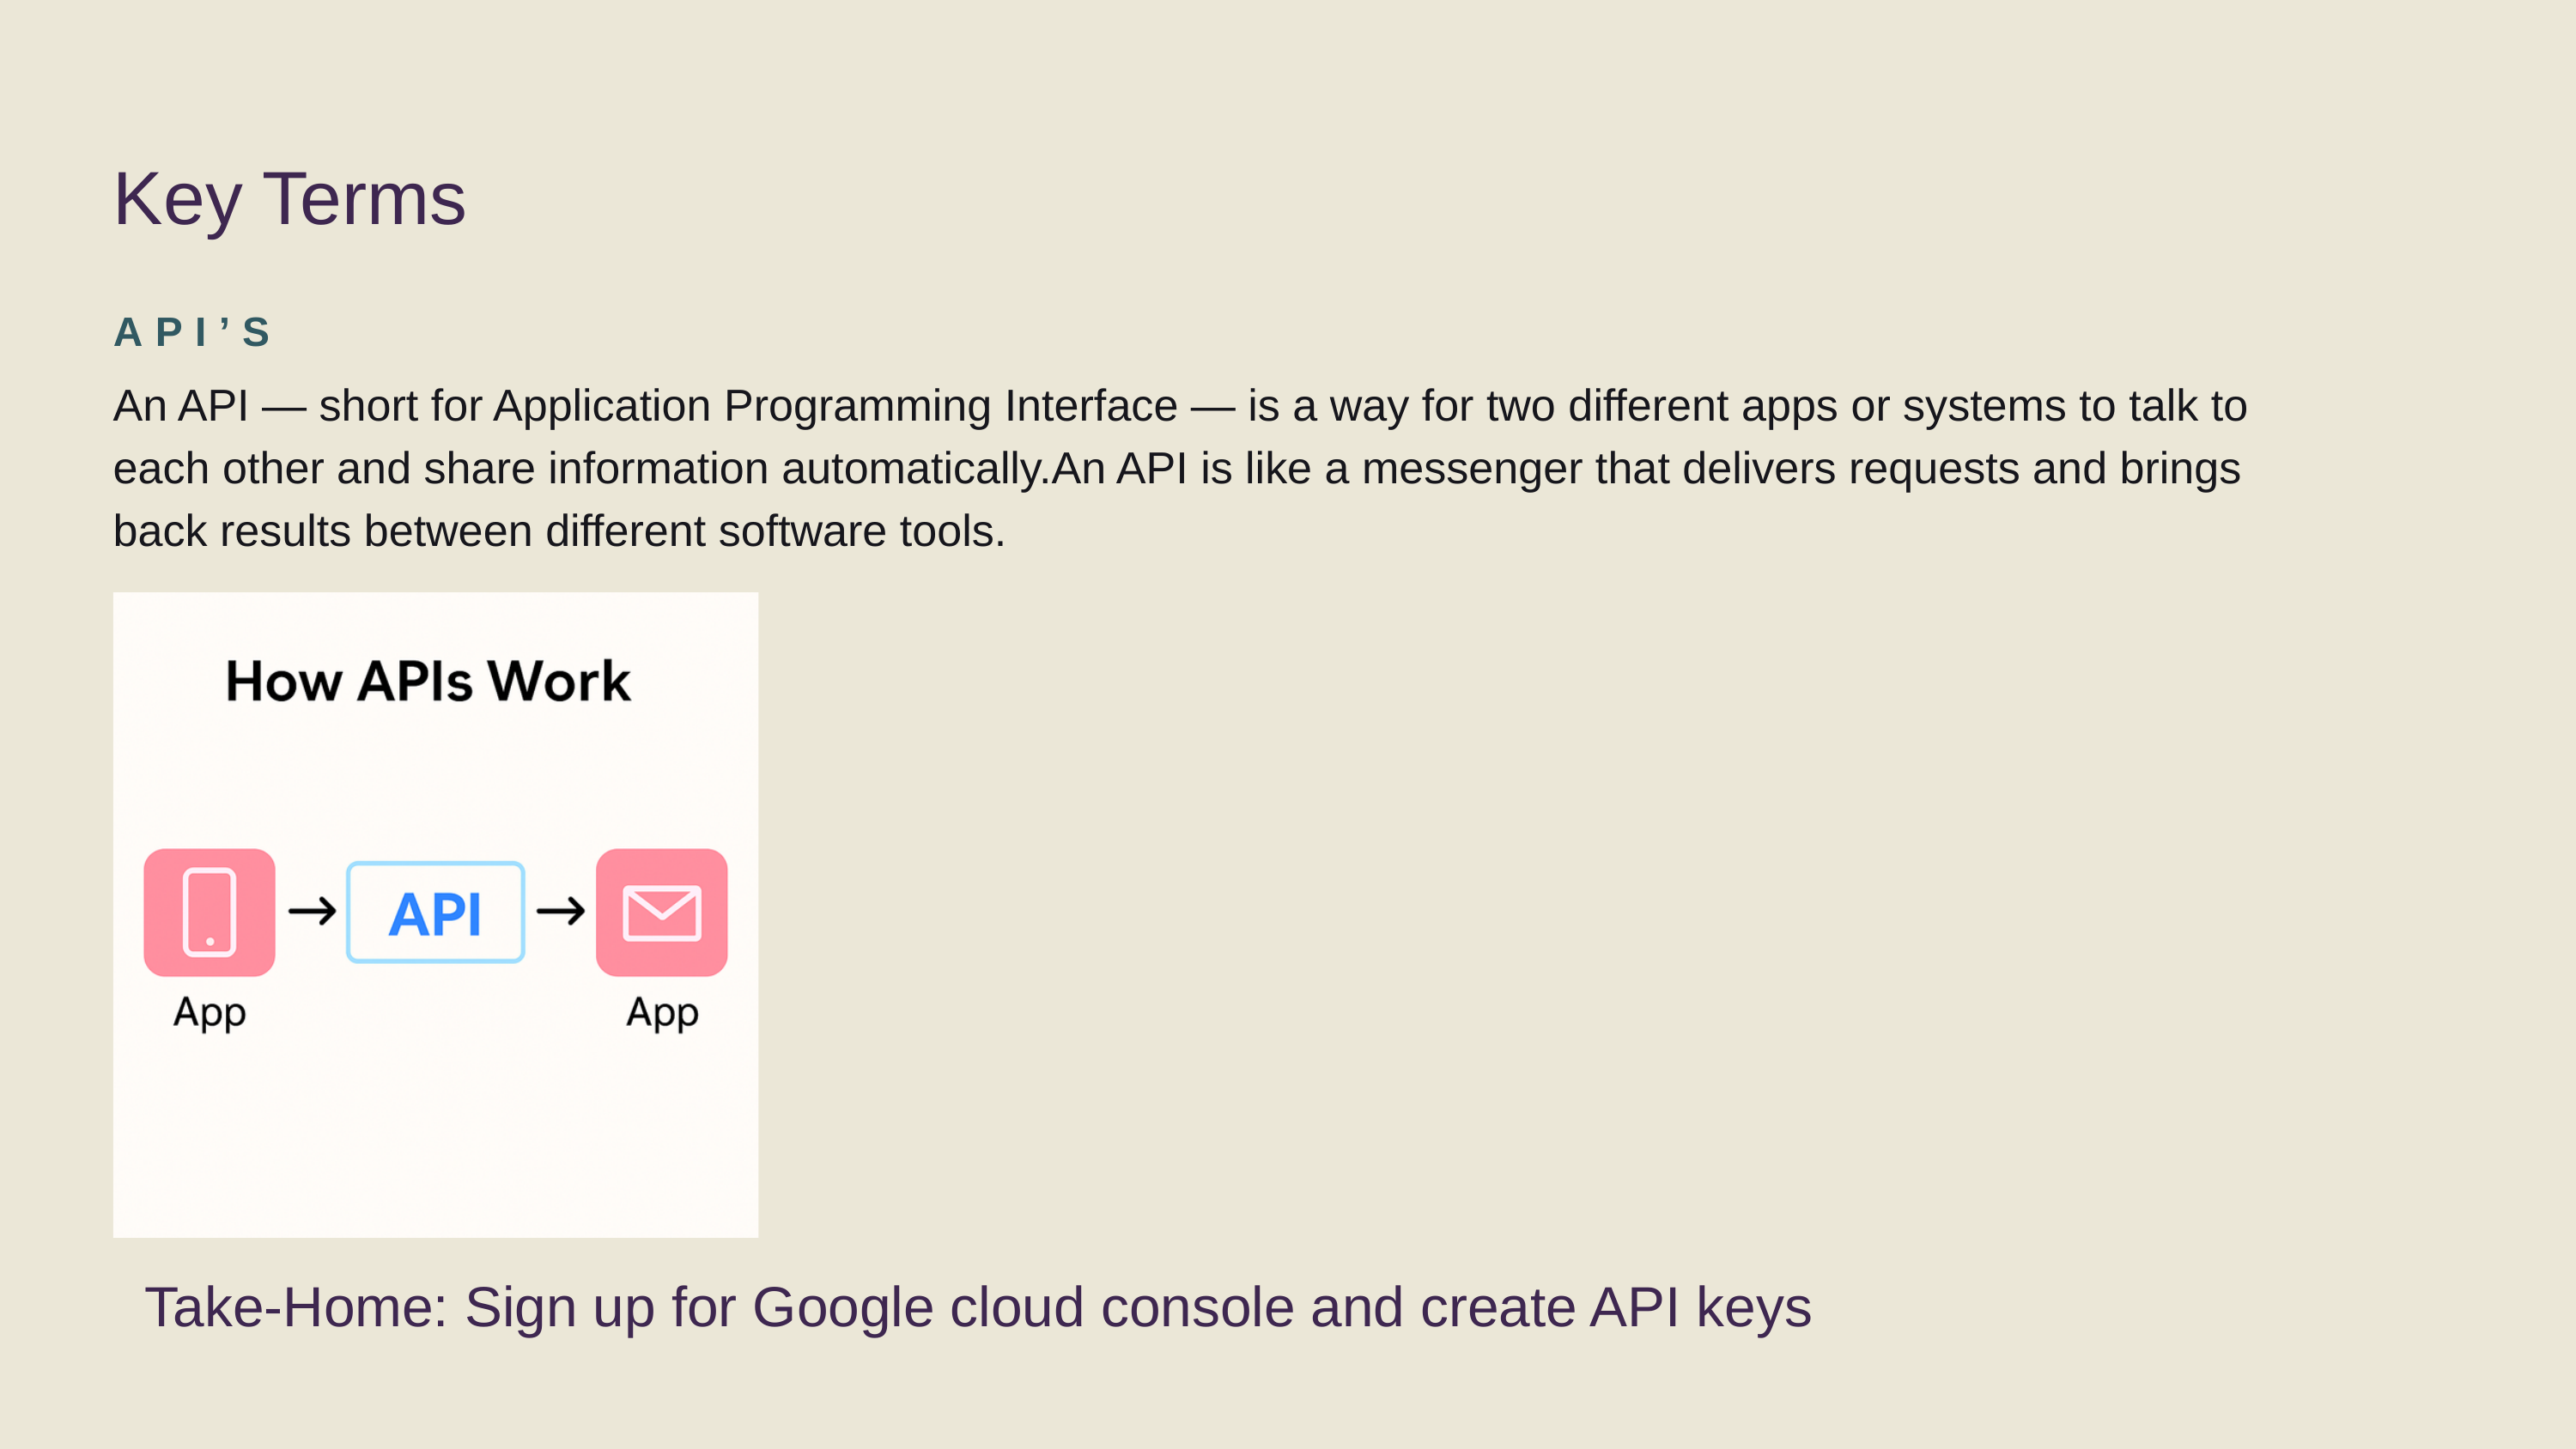

Key Terms
API’S
An API — short for Application Programming Interface — is a way for two different apps or systems to talk to each other and share information automatically.An API is like a messenger that delivers requests and brings back results between different software tools.

Take-Home: Sign up for Google cloud console and create API keys